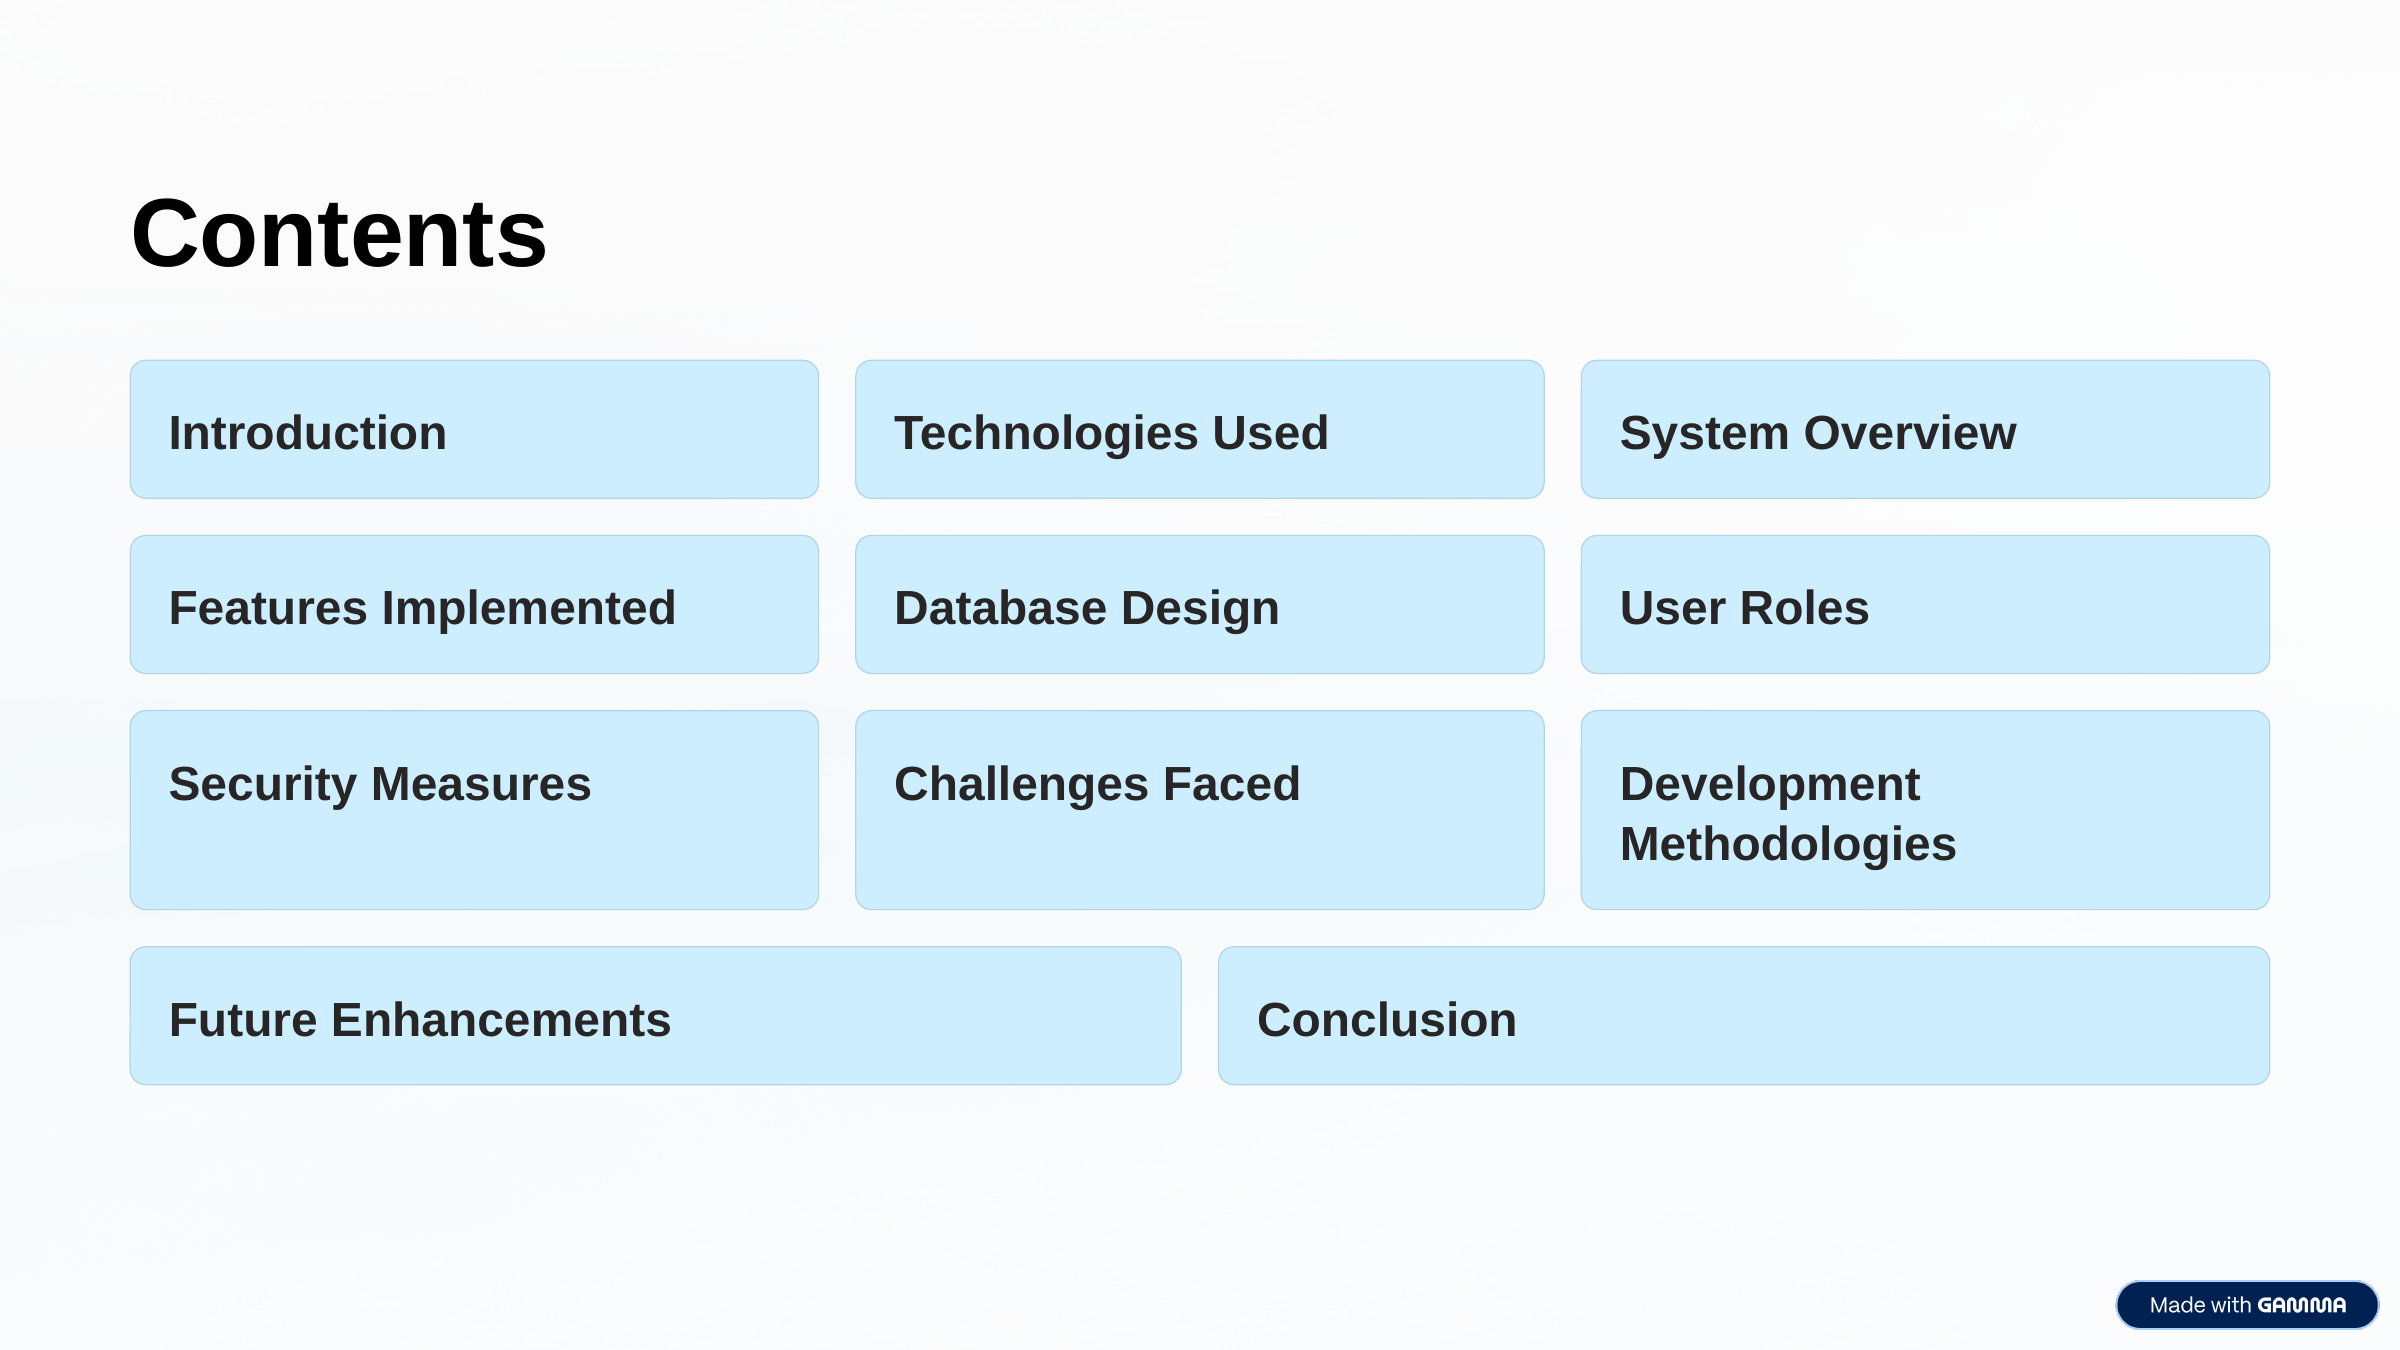

Contents

Introduction
Technologies Used
System Overview

Features Implemented
Database Design
User Roles

Security Measures
Challenges Faced
Development Methodologies

Future Enhancements
Conclusion